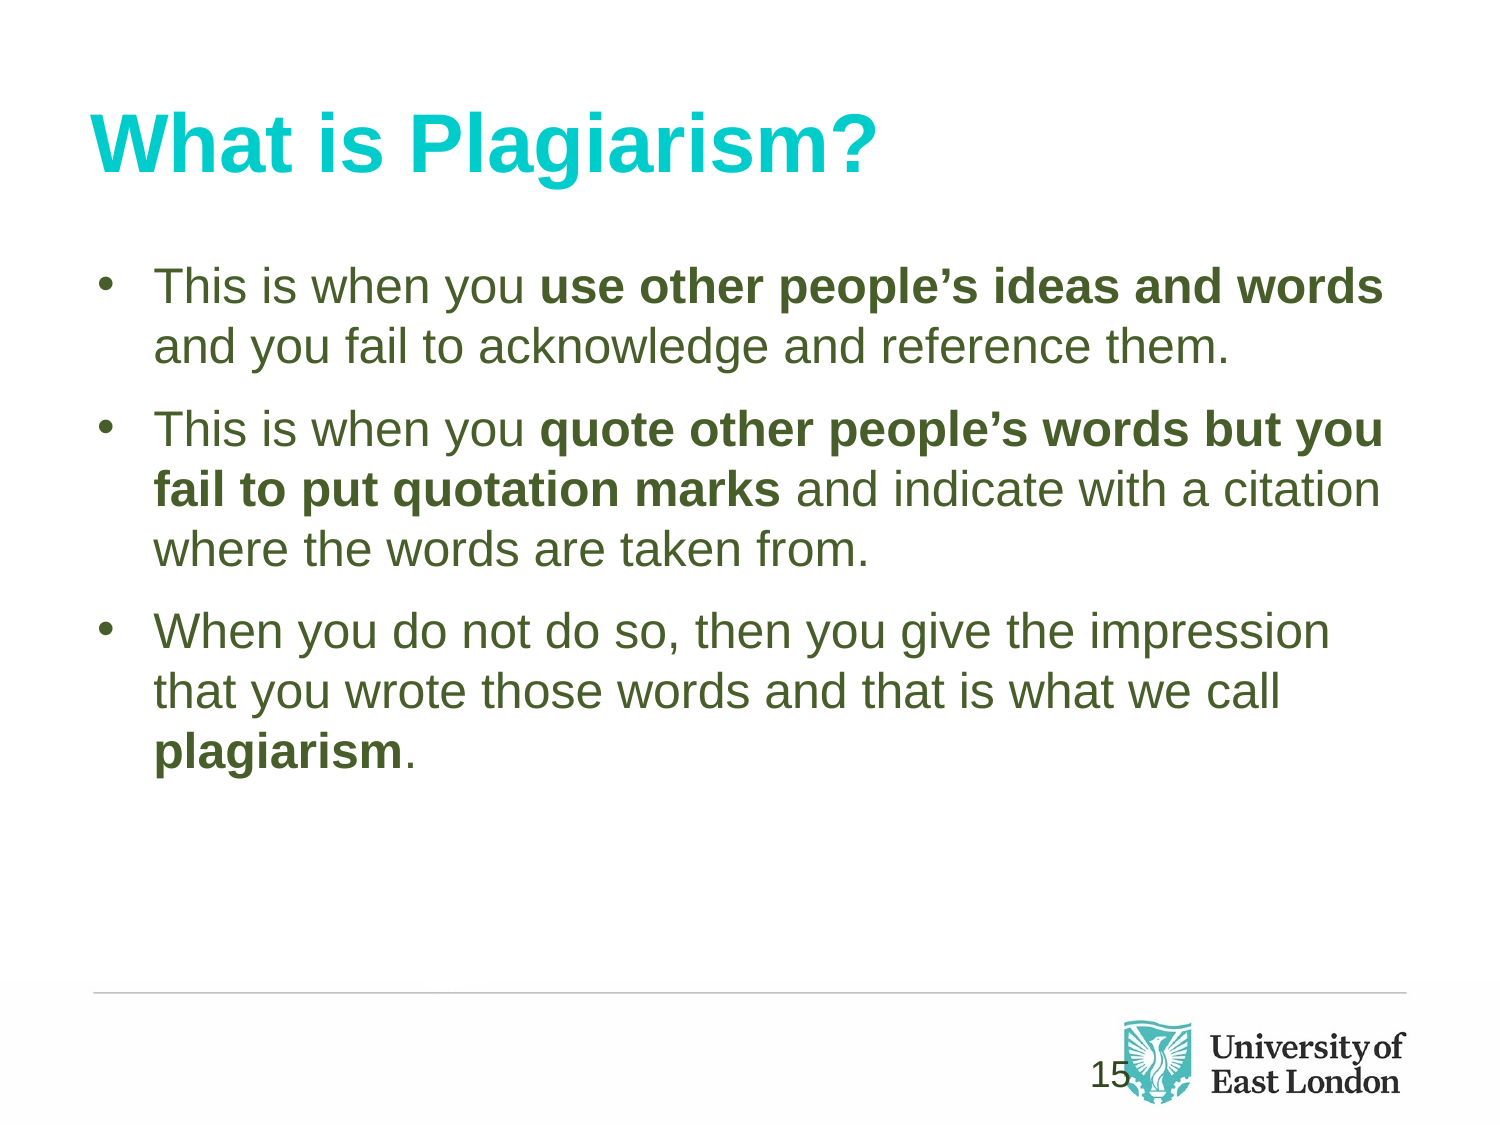

# What is Plagiarism?
This is when you use other people’s ideas and words and you fail to acknowledge and reference them.
This is when you quote other people’s words but you fail to put quotation marks and indicate with a citation where the words are taken from.
When you do not do so, then you give the impression that you wrote those words and that is what we call plagiarism.
15